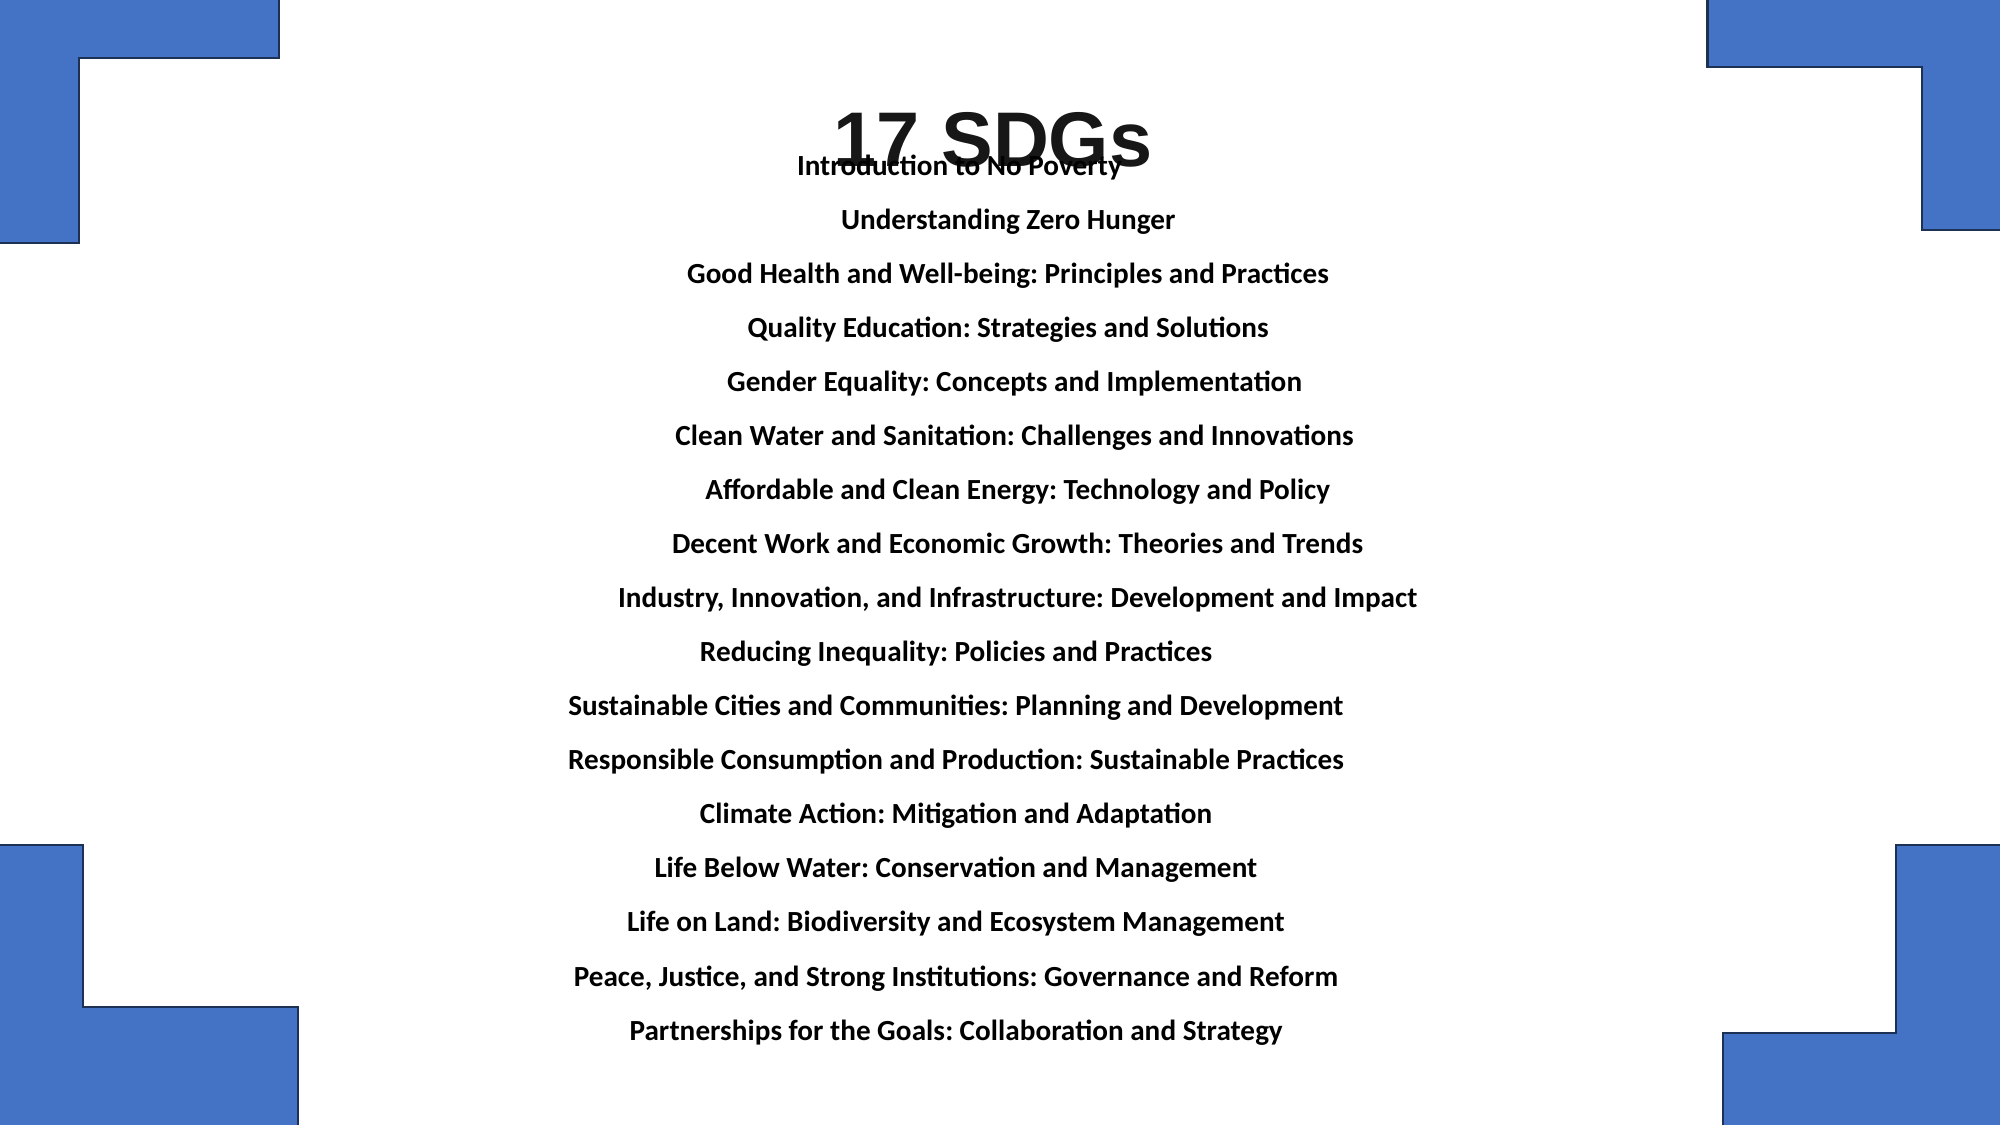

# 17 SDGs
 Introduction to No Poverty
                Understanding Zero Hunger
                Good Health and Well-being: Principles and Practices
                Quality Education: Strategies and Solutions
                  Gender Equality: Concepts and Implementation
                  Clean Water and Sanitation: Challenges and Innovations
                   Affordable and Clean Energy: Technology and Policy
                   Decent Work and Economic Growth: Theories and Trends
                   Industry, Innovation, and Infrastructure: Development and Impact
Reducing Inequality: Policies and Practices
Sustainable Cities and Communities: Planning and Development
Responsible Consumption and Production: Sustainable Practices
Climate Action: Mitigation and Adaptation
Life Below Water: Conservation and Management
Life on Land: Biodiversity and Ecosystem Management
Peace, Justice, and Strong Institutions: Governance and Reform
Partnerships for the Goals: Collaboration and Strategy